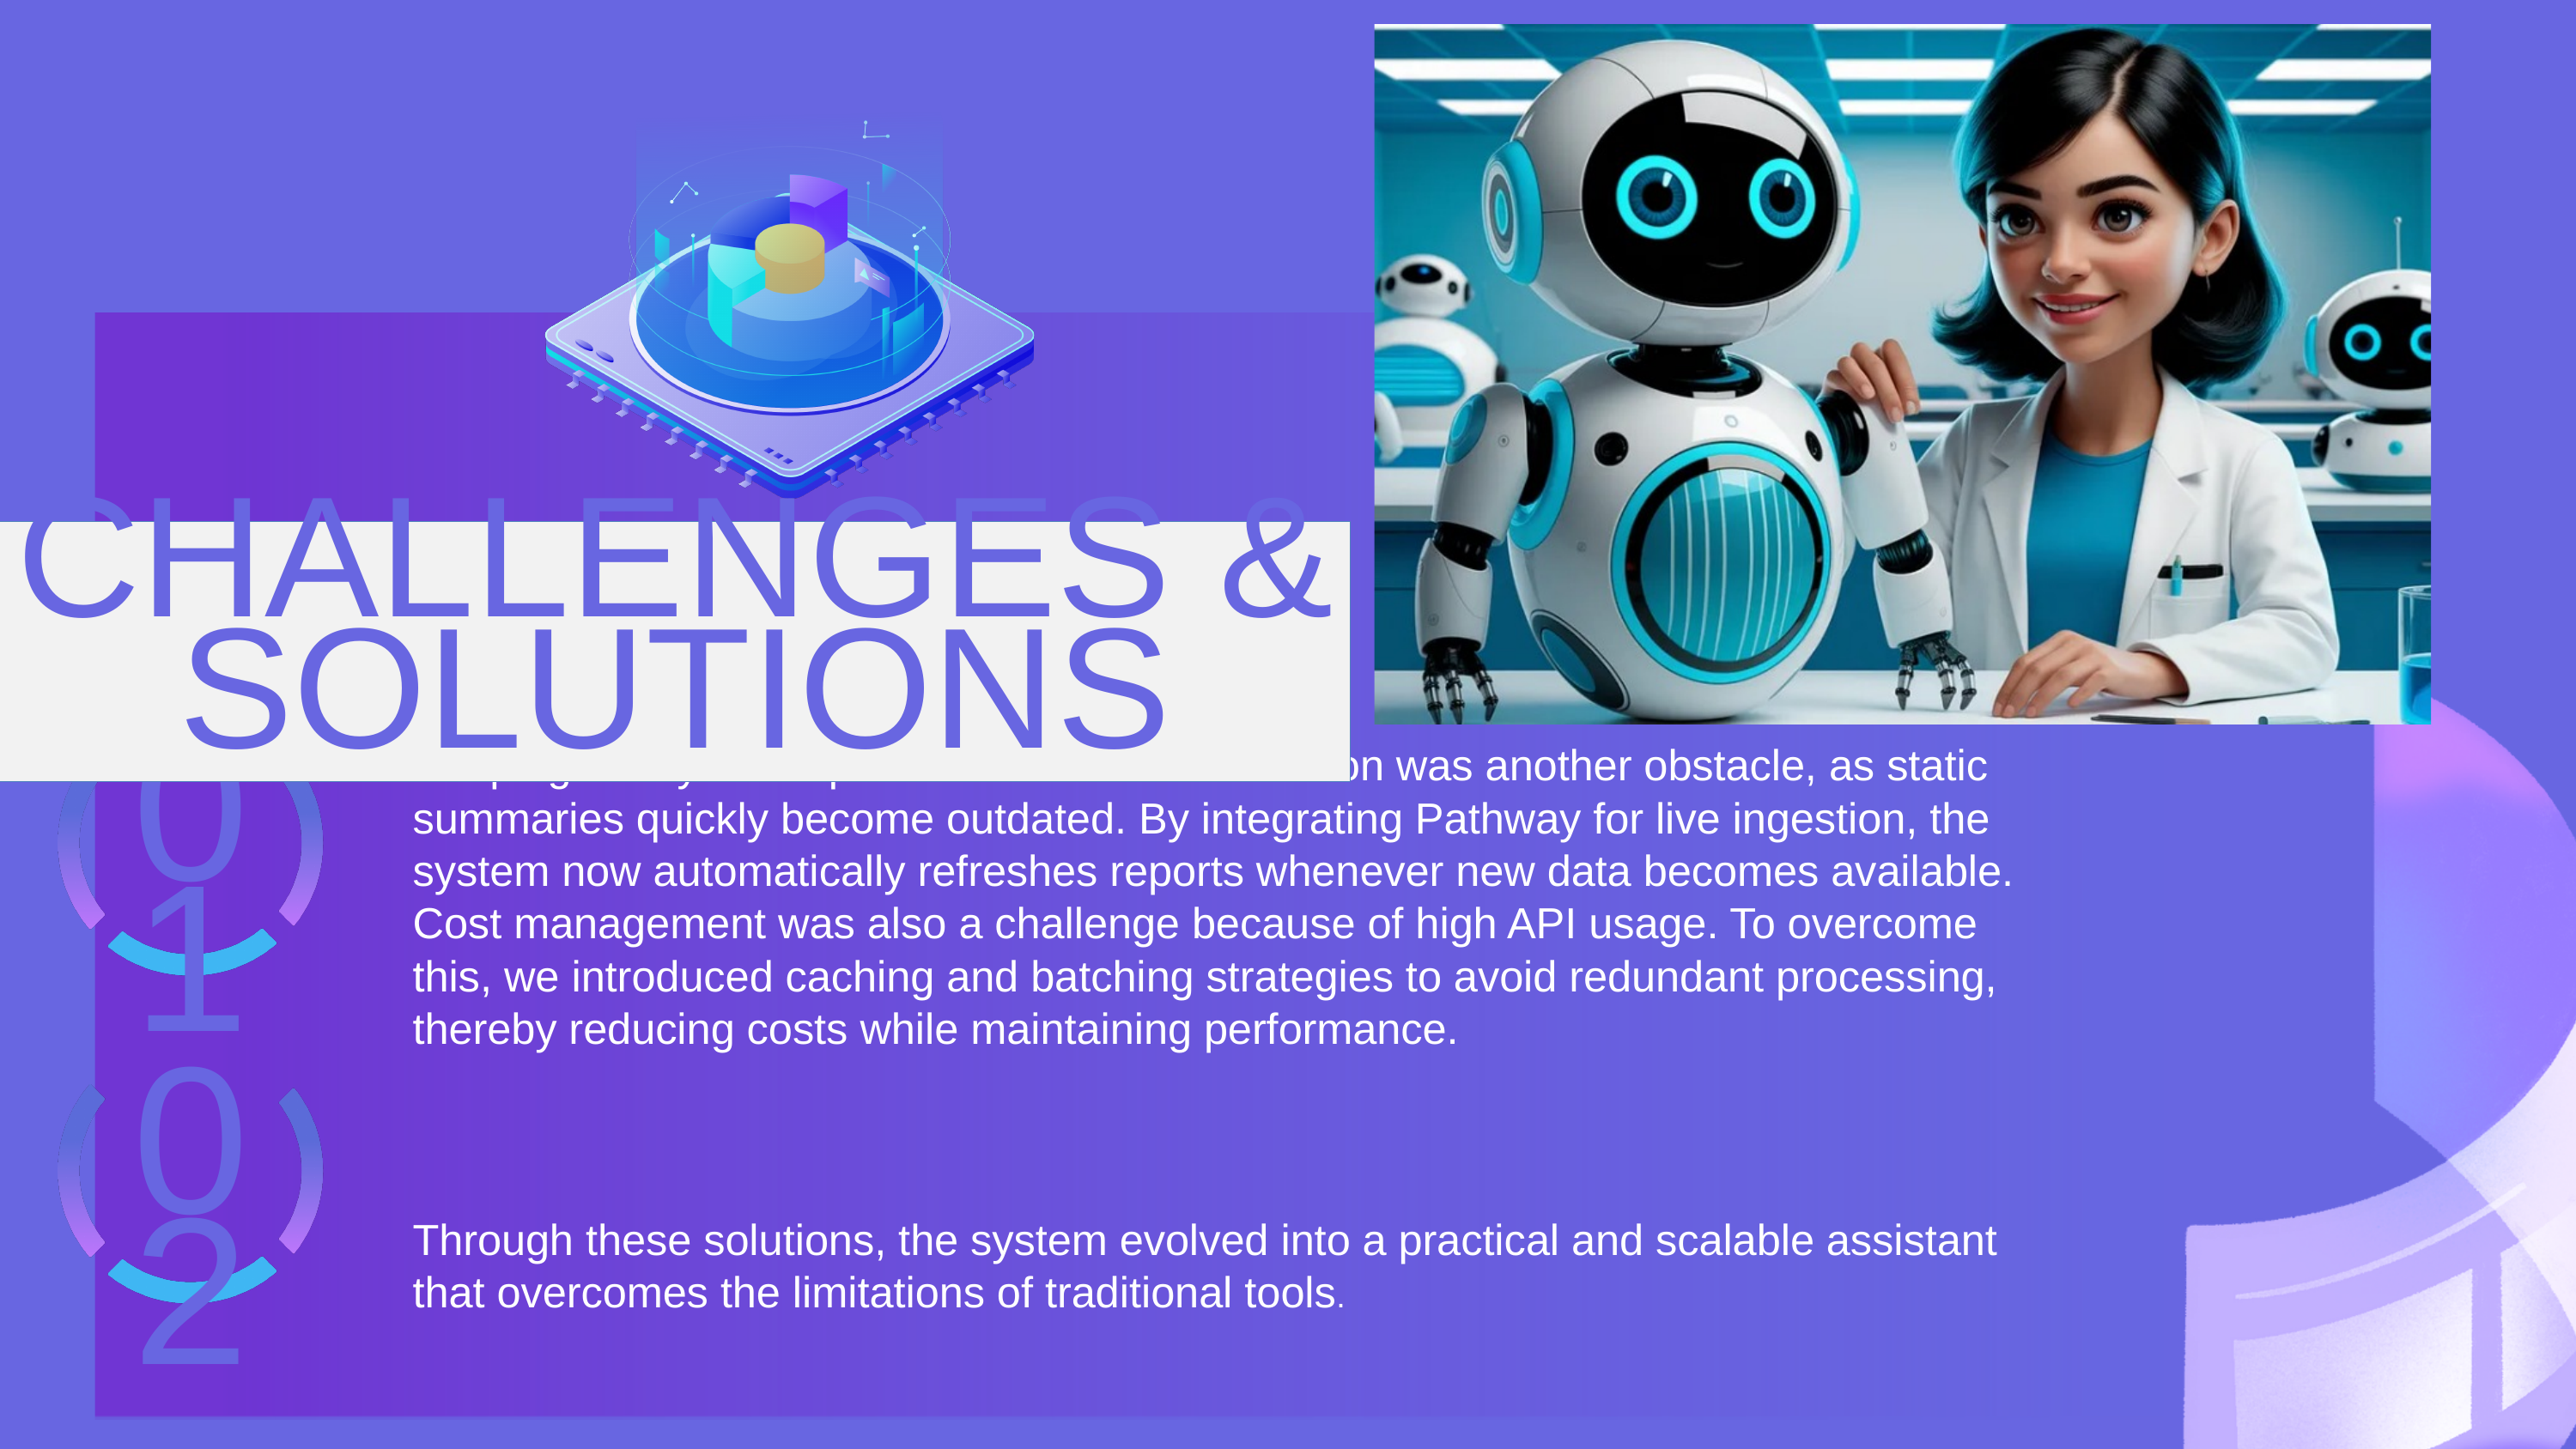

CHALLENGES & SOLUTIONS

Keeping the system updated with fresh information was another obstacle, as static summaries quickly become outdated. By integrating Pathway for live ingestion, the system now automatically refreshes reports whenever new data becomes available. Cost management was also a challenge because of high API usage. To overcome this, we introduced caching and batching strategies to avoid redundant processing, thereby reducing costs while maintaining performance.

Through these solutions, the system evolved into a practical and scalable assistant that overcomes the limitations of traditional tools.

01

02